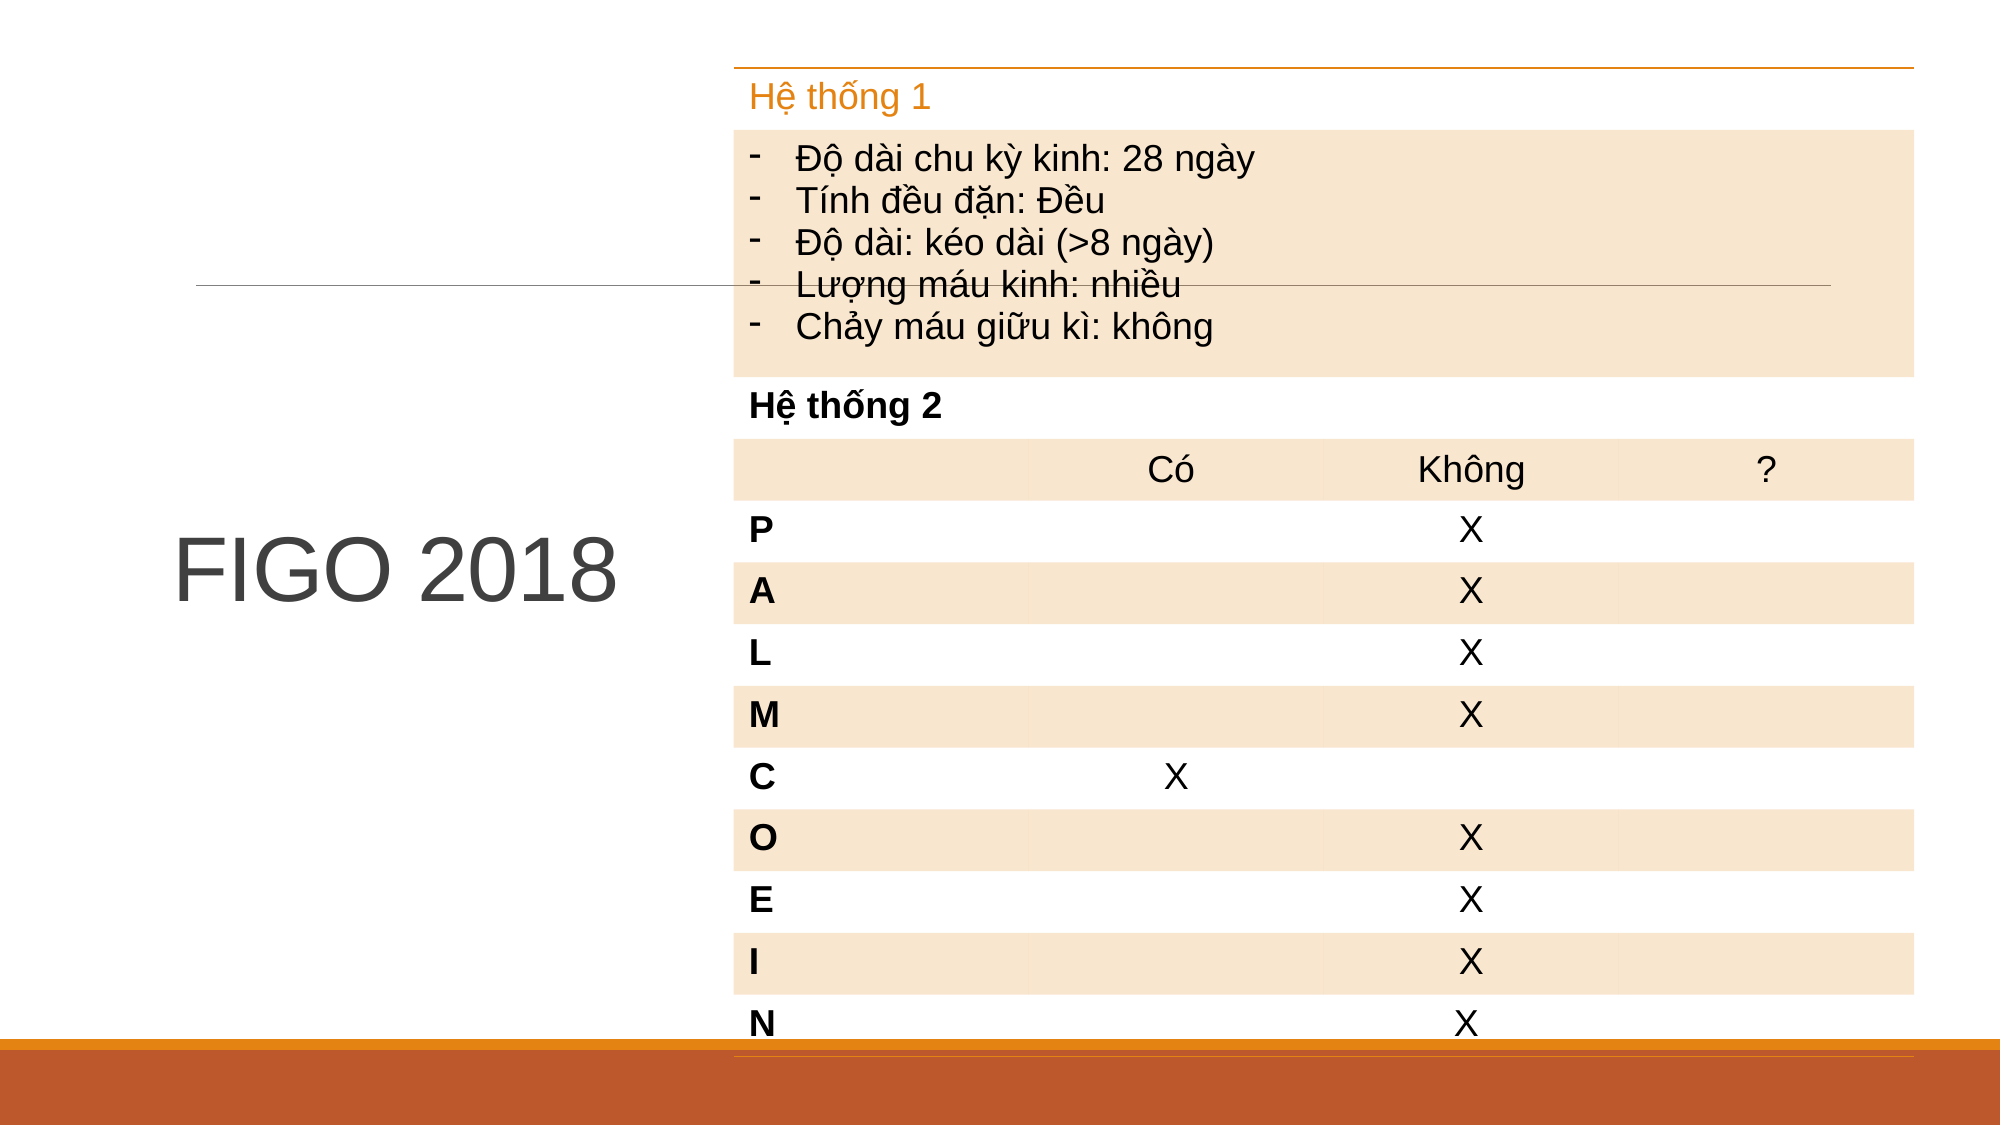

| Hệ thống 1 |  |  |  |
| --- | --- | --- | --- |
| Độ dài chu kỳ kinh: 28 ngày Tính đều đặn: Đều Độ dài: kéo dài (>8 ngày) Lượng máu kinh: nhiều Chảy máu giữu kì: không |  |  |  |
| Hệ thống 2 |  |  |  |
|  | Có | Không | ? |
| P |  | X |  |
| A |  | X |  |
| L |  | X |  |
| M |  | X |  |
| C | X |  |  |
| O |  | X |  |
| E |  | X |  |
| I |  | X |  |
| N |  | X |  |
# FIGO 2018